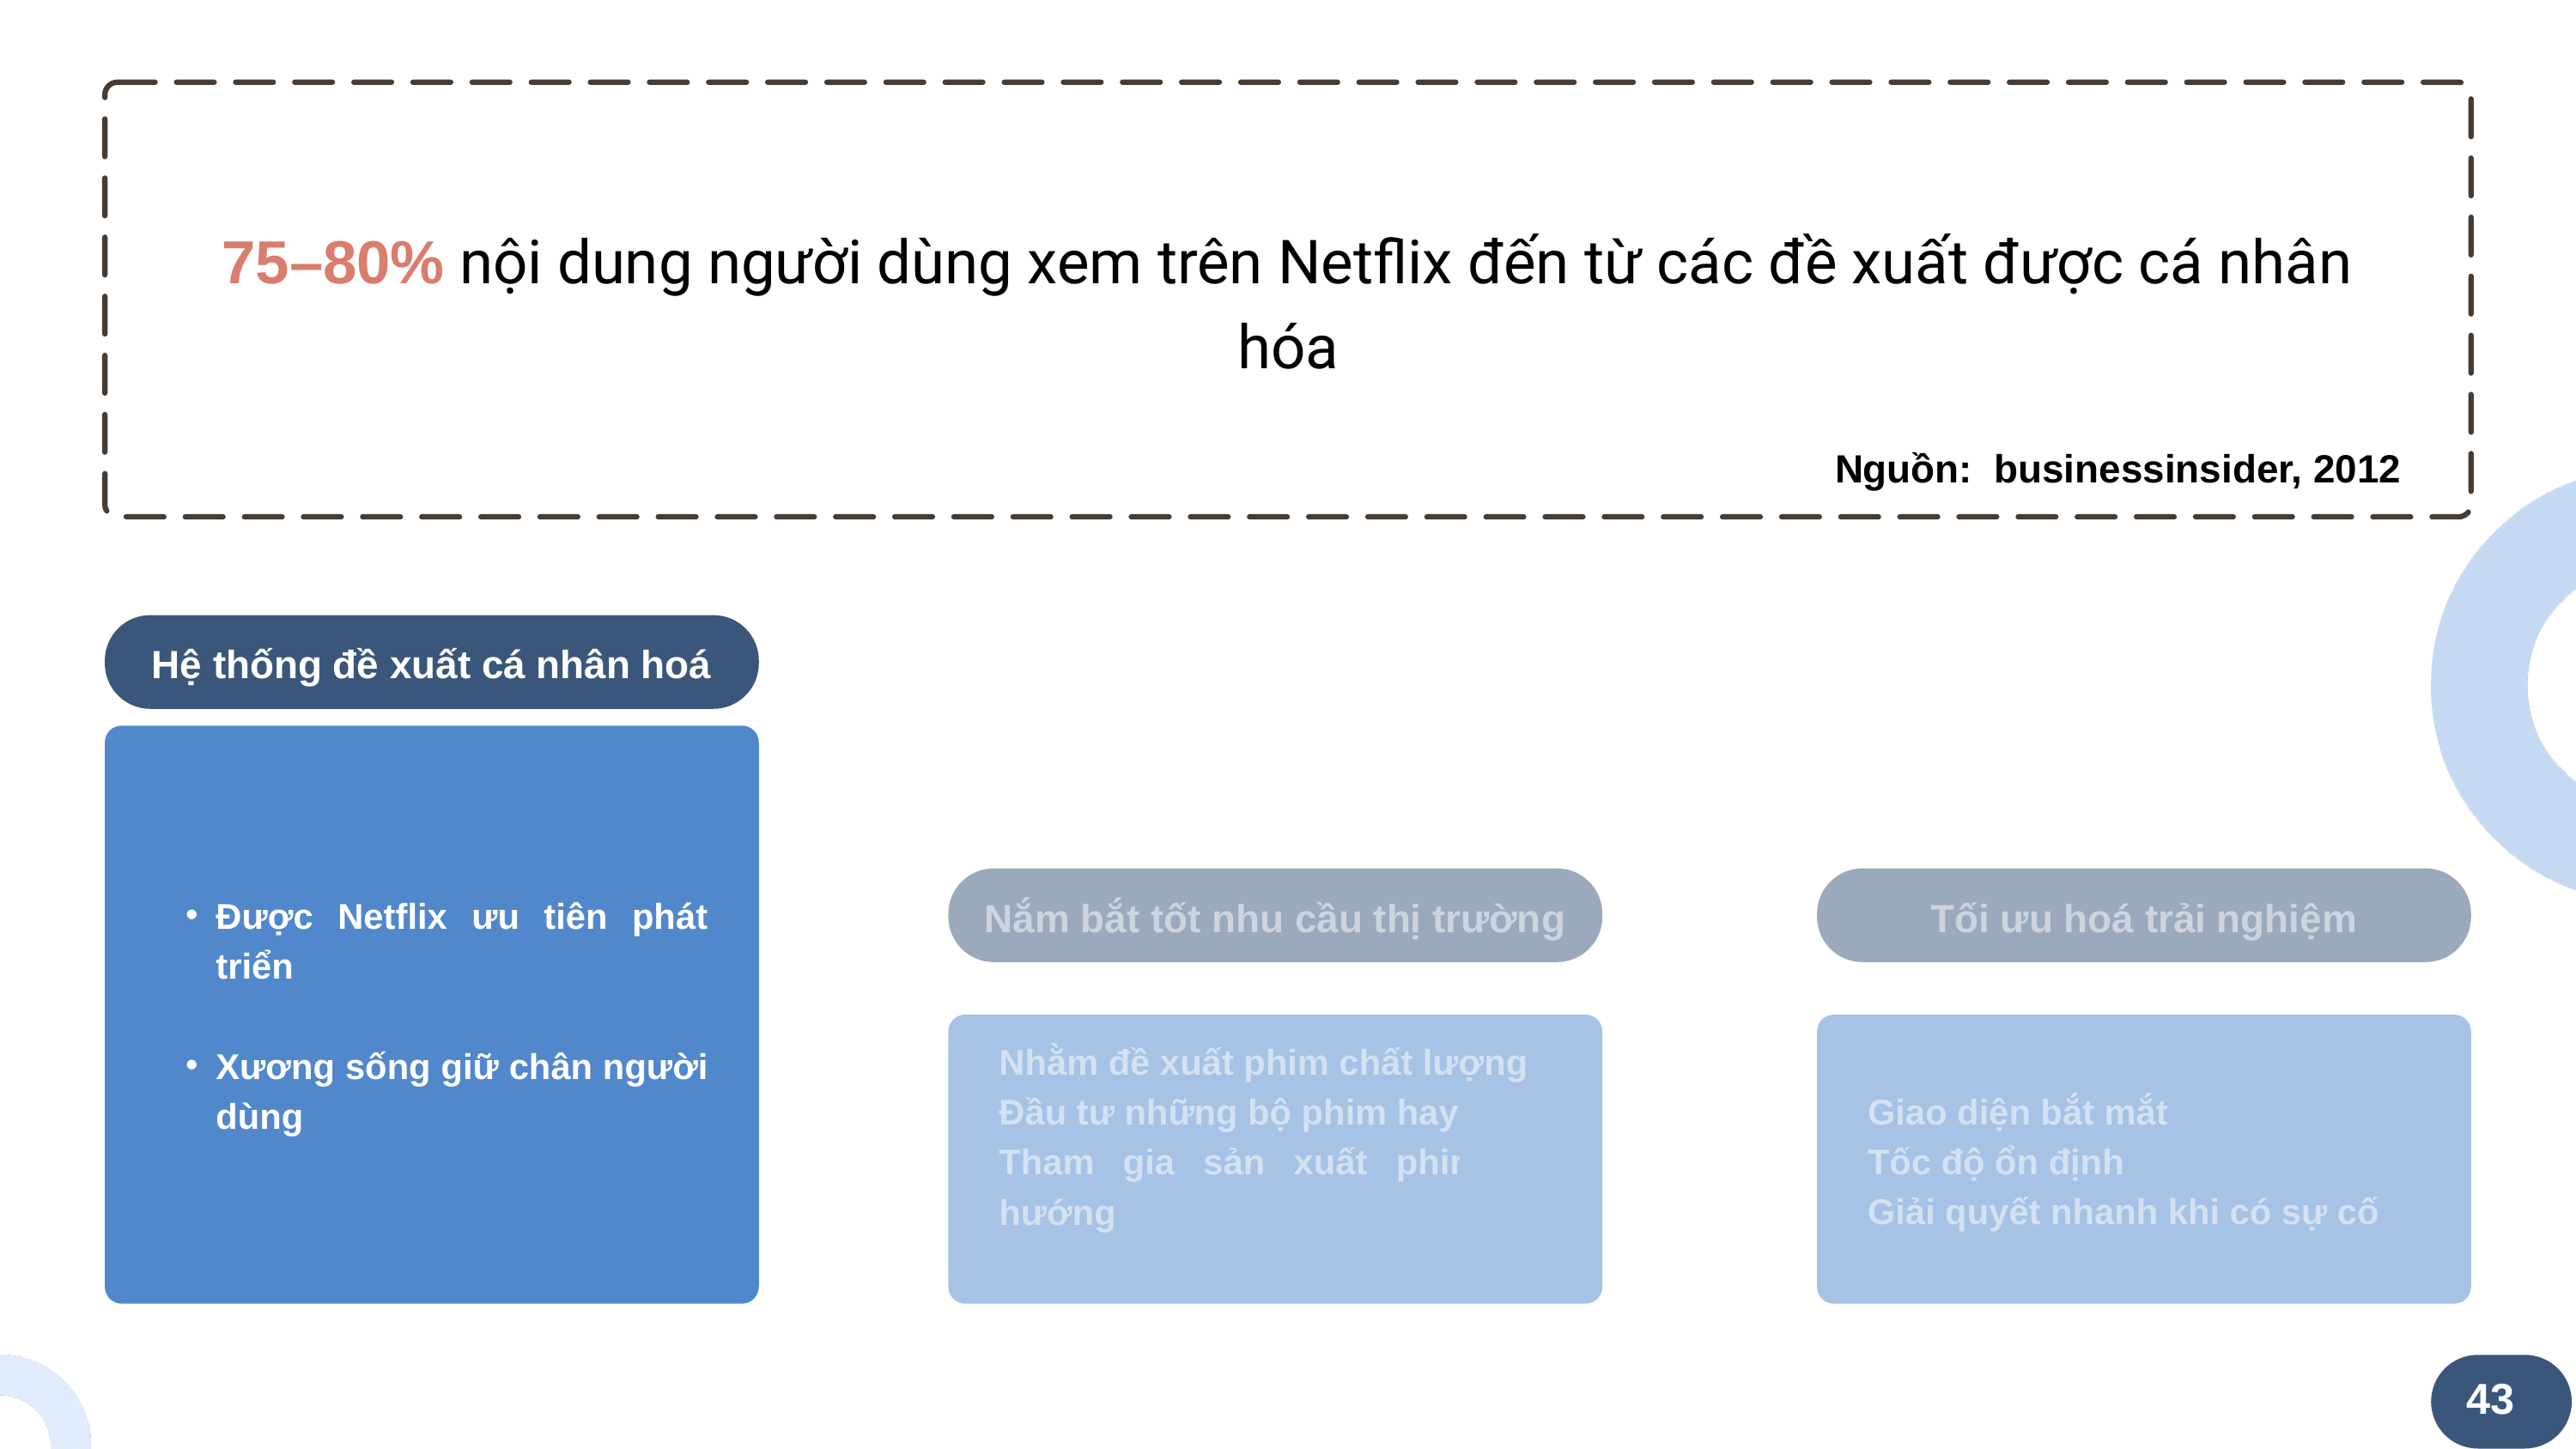

75–80% nội dung người dùng xem trên Netflix đến từ các đề xuất được cá nhân hóa
Nguồn:  businessinsider, 2012

Hệ thống đề xuất cá nhân hoá

Nắm bắt tốt nhu cầu thị trường
Tối ưu hoá trải nghiệm
Được Netflix ưu tiên phát triển

Xương sống giữ chân người dùng

Nhằm đề xuất phim chất lượng
Đầu tư những bộ phim hay
Tham gia sản xuất phim xu hướng

Giao diện bắt mắt
Tốc độ ổn định
Giải quyết nhanh khi có sự cố

43